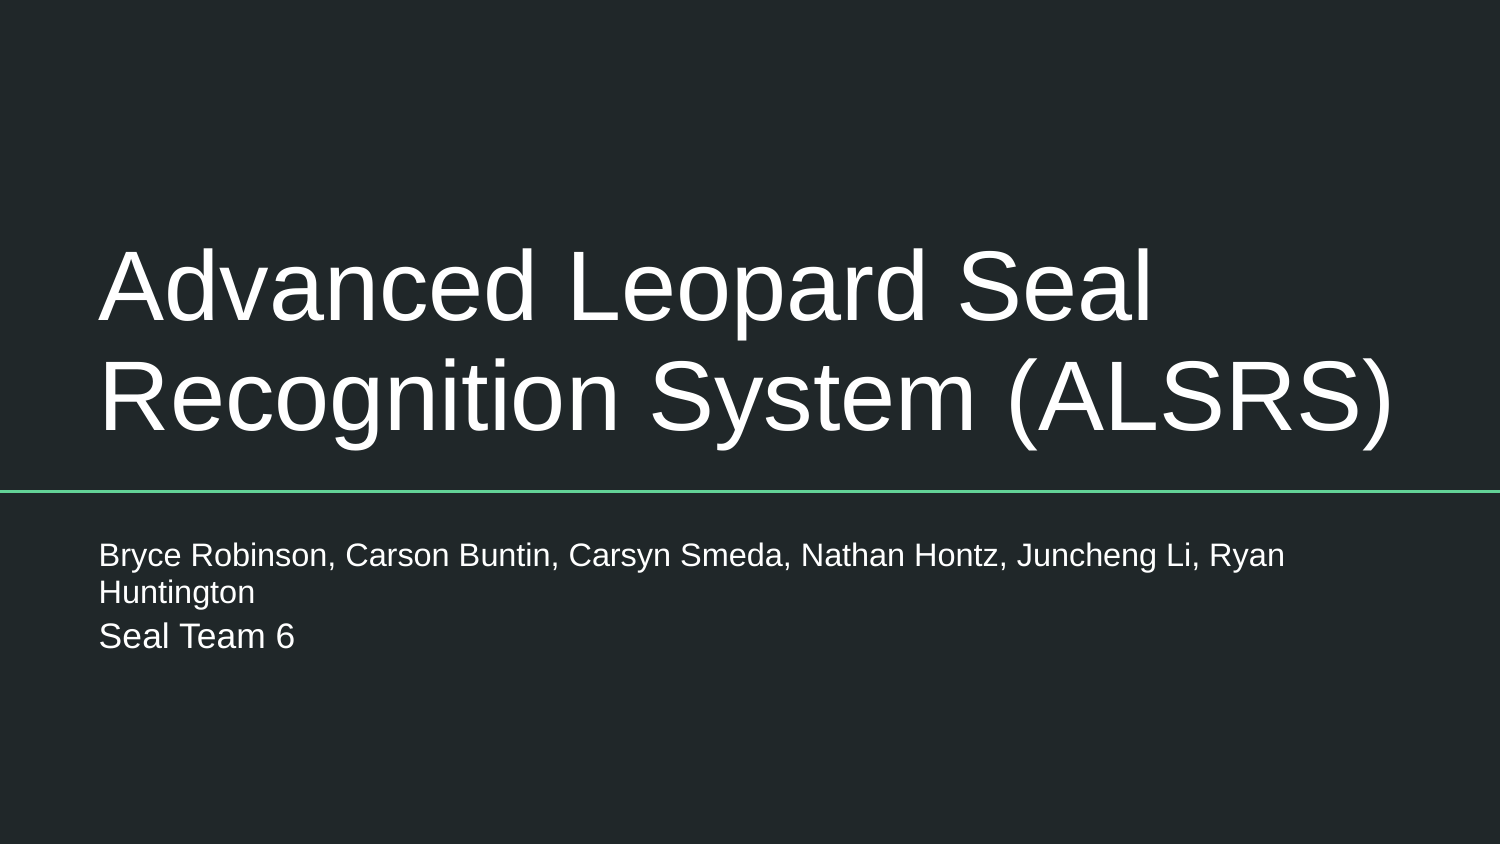

# Advanced Leopard Seal Recognition System (ALSRS)
Bryce Robinson, Carson Buntin, Carsyn Smeda, Nathan Hontz, Juncheng Li, Ryan Huntington
Seal Team 6